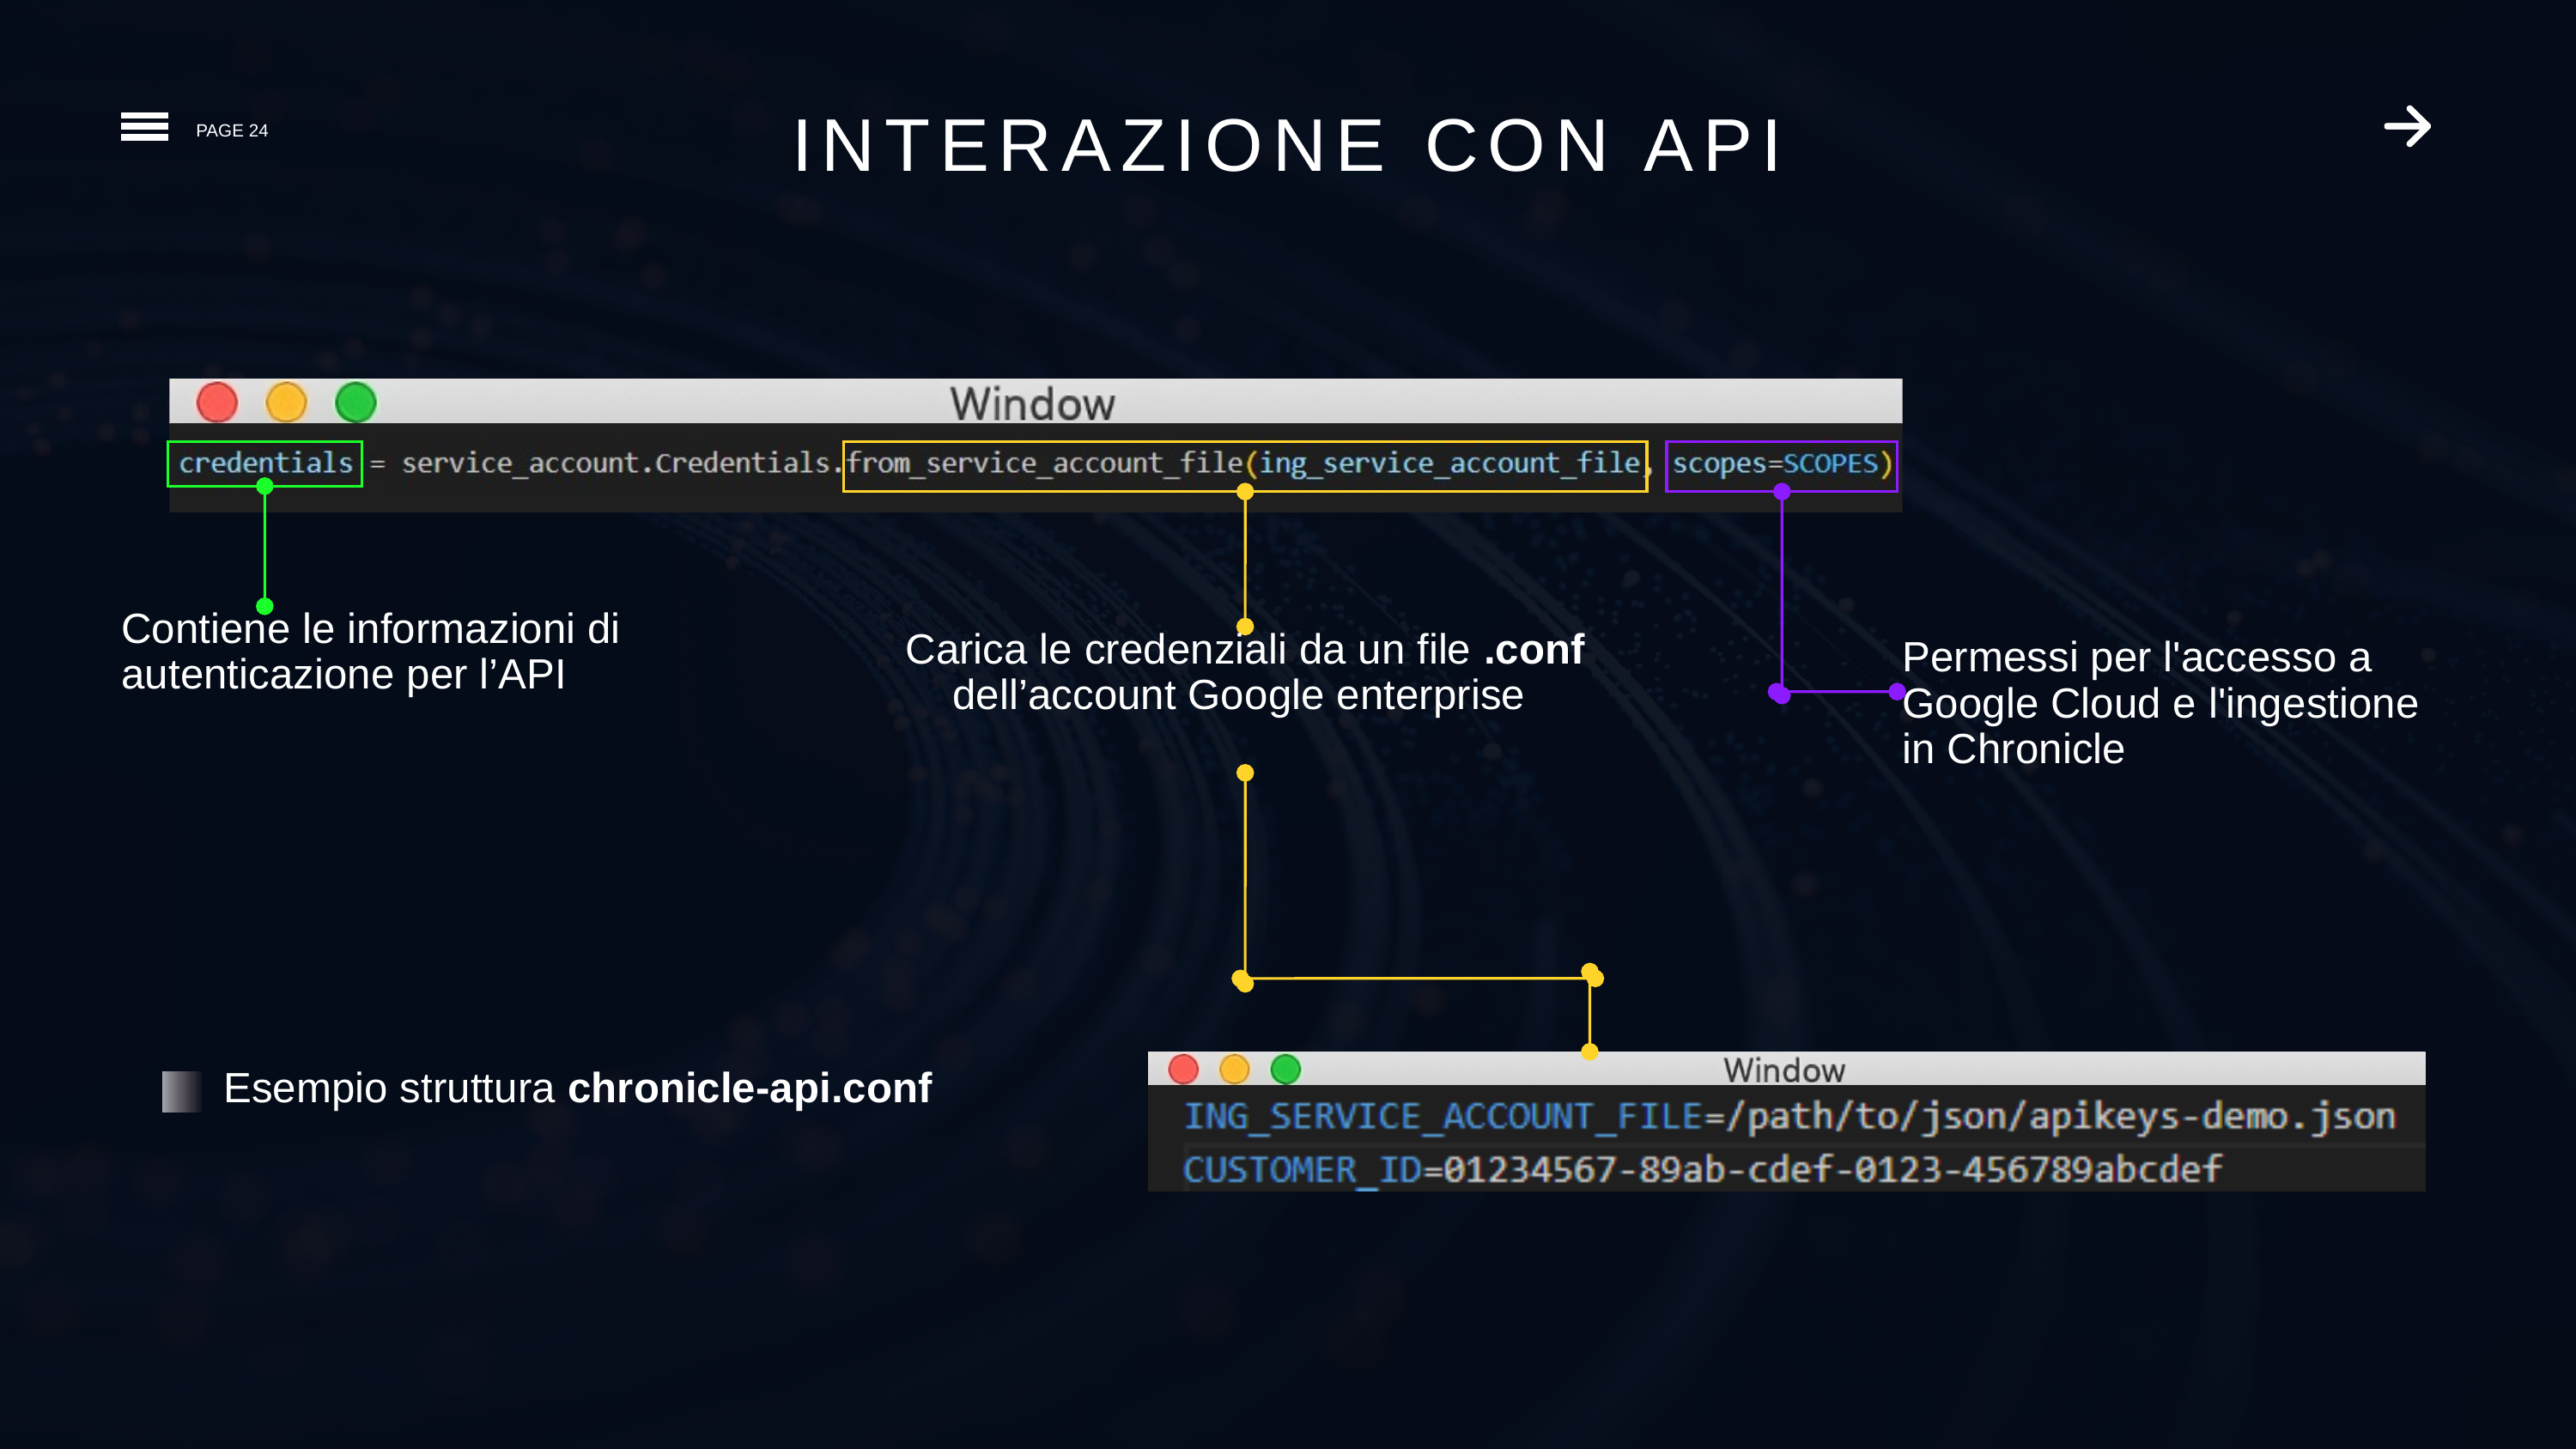

INTERAZIONE CON API

PAGE 24

Contiene le informazioni di autenticazione per l’API
Carica le credenziali da un file .conf dell’account Google enterprise
Permessi per l'accesso a Google Cloud e l'ingestione in Chronicle

Esempio struttura chronicle-api.conf